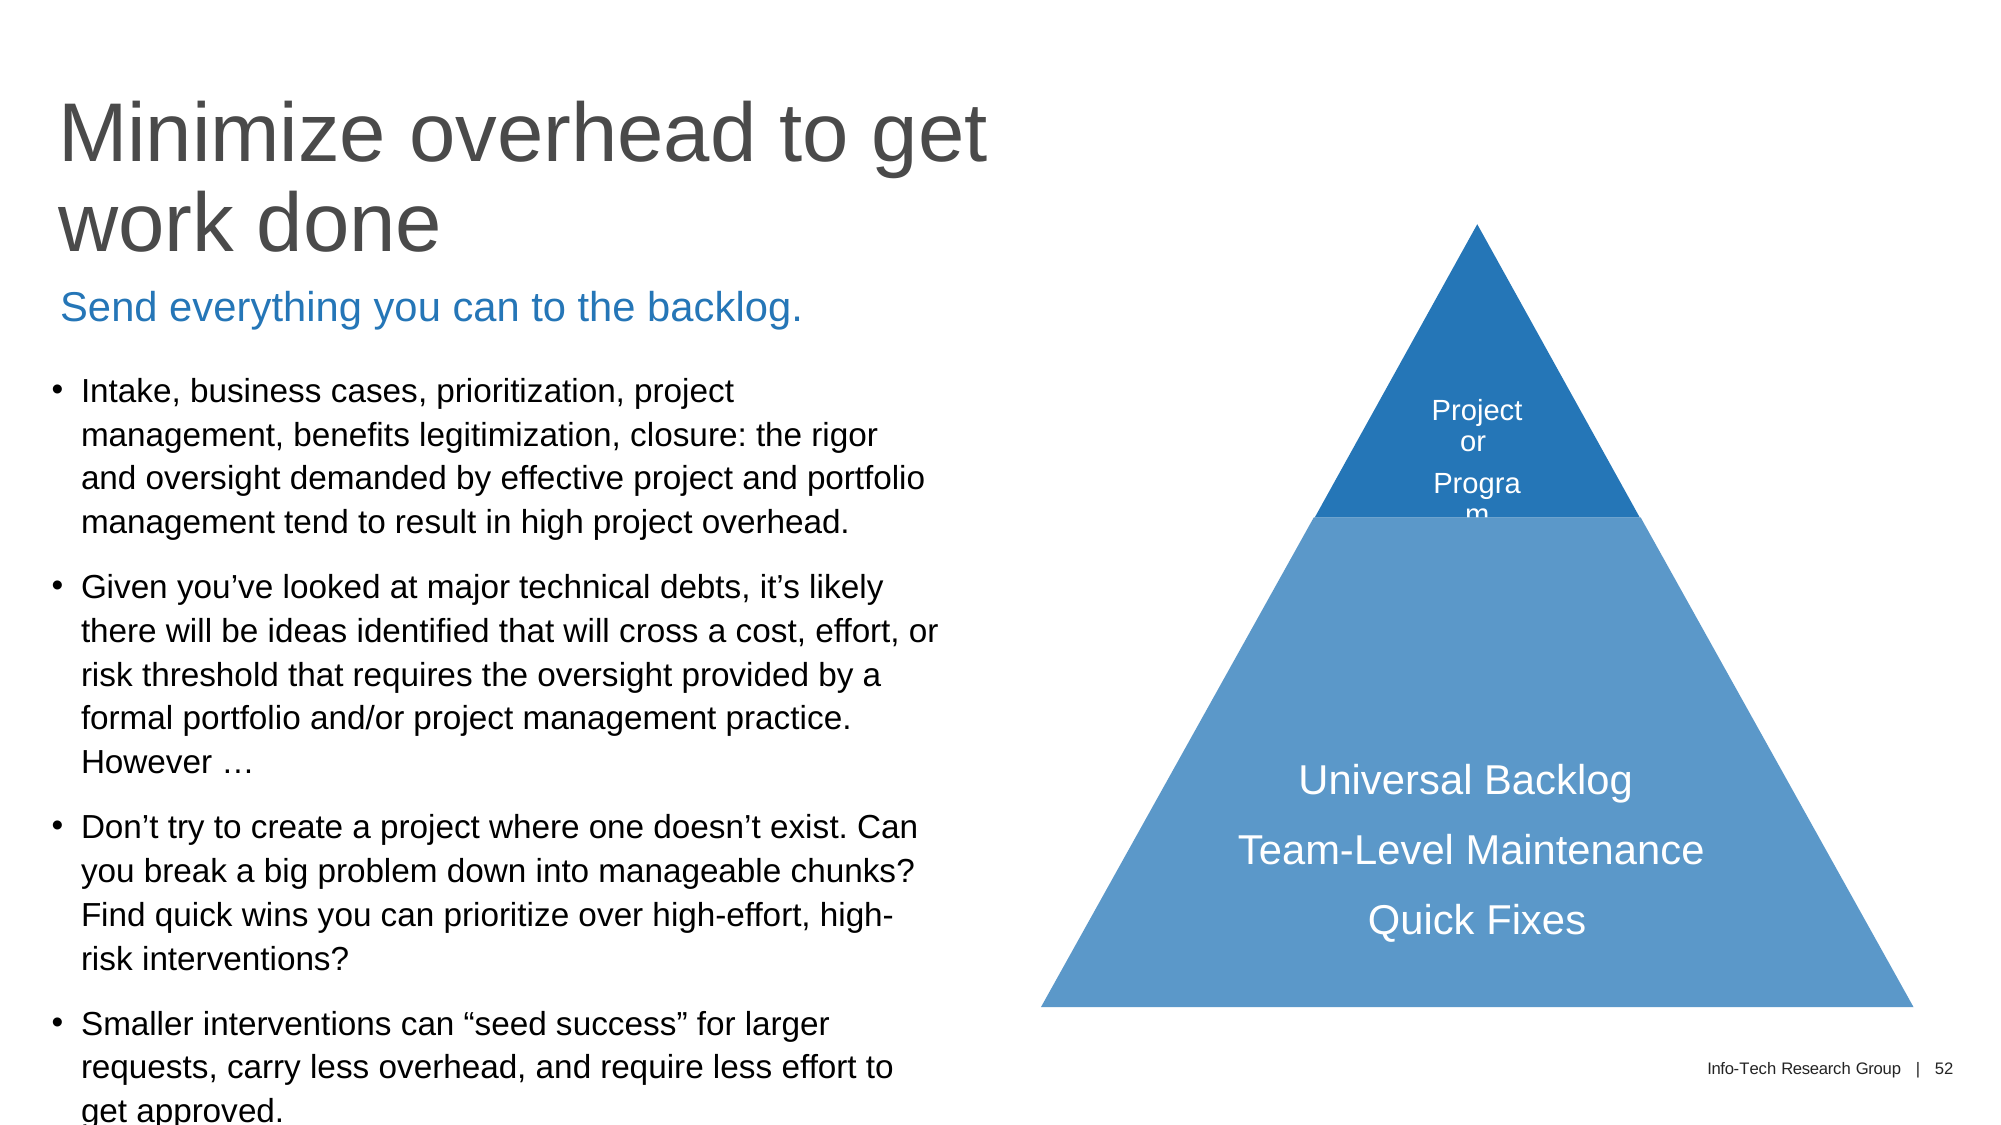

# Minimize overhead to get work done

Project or
Program

Universal Backlog
Team-Level Maintenance
Quick Fixes
Send everything you can to the backlog.
Intake, business cases, prioritization, project management, benefits legitimization, closure: the rigor and oversight demanded by effective project and portfolio management tend to result in high project overhead.
Given you’ve looked at major technical debts, it’s likely there will be ideas identified that will cross a cost, effort, or risk threshold that requires the oversight provided by a formal portfolio and/or project management practice. However …
Don’t try to create a project where one doesn’t exist. Can you break a big problem down into manageable chunks? Find quick wins you can prioritize over high-effort, high-risk interventions?
Smaller interventions can “seed success” for larger requests, carry less overhead, and require less effort to get approved.